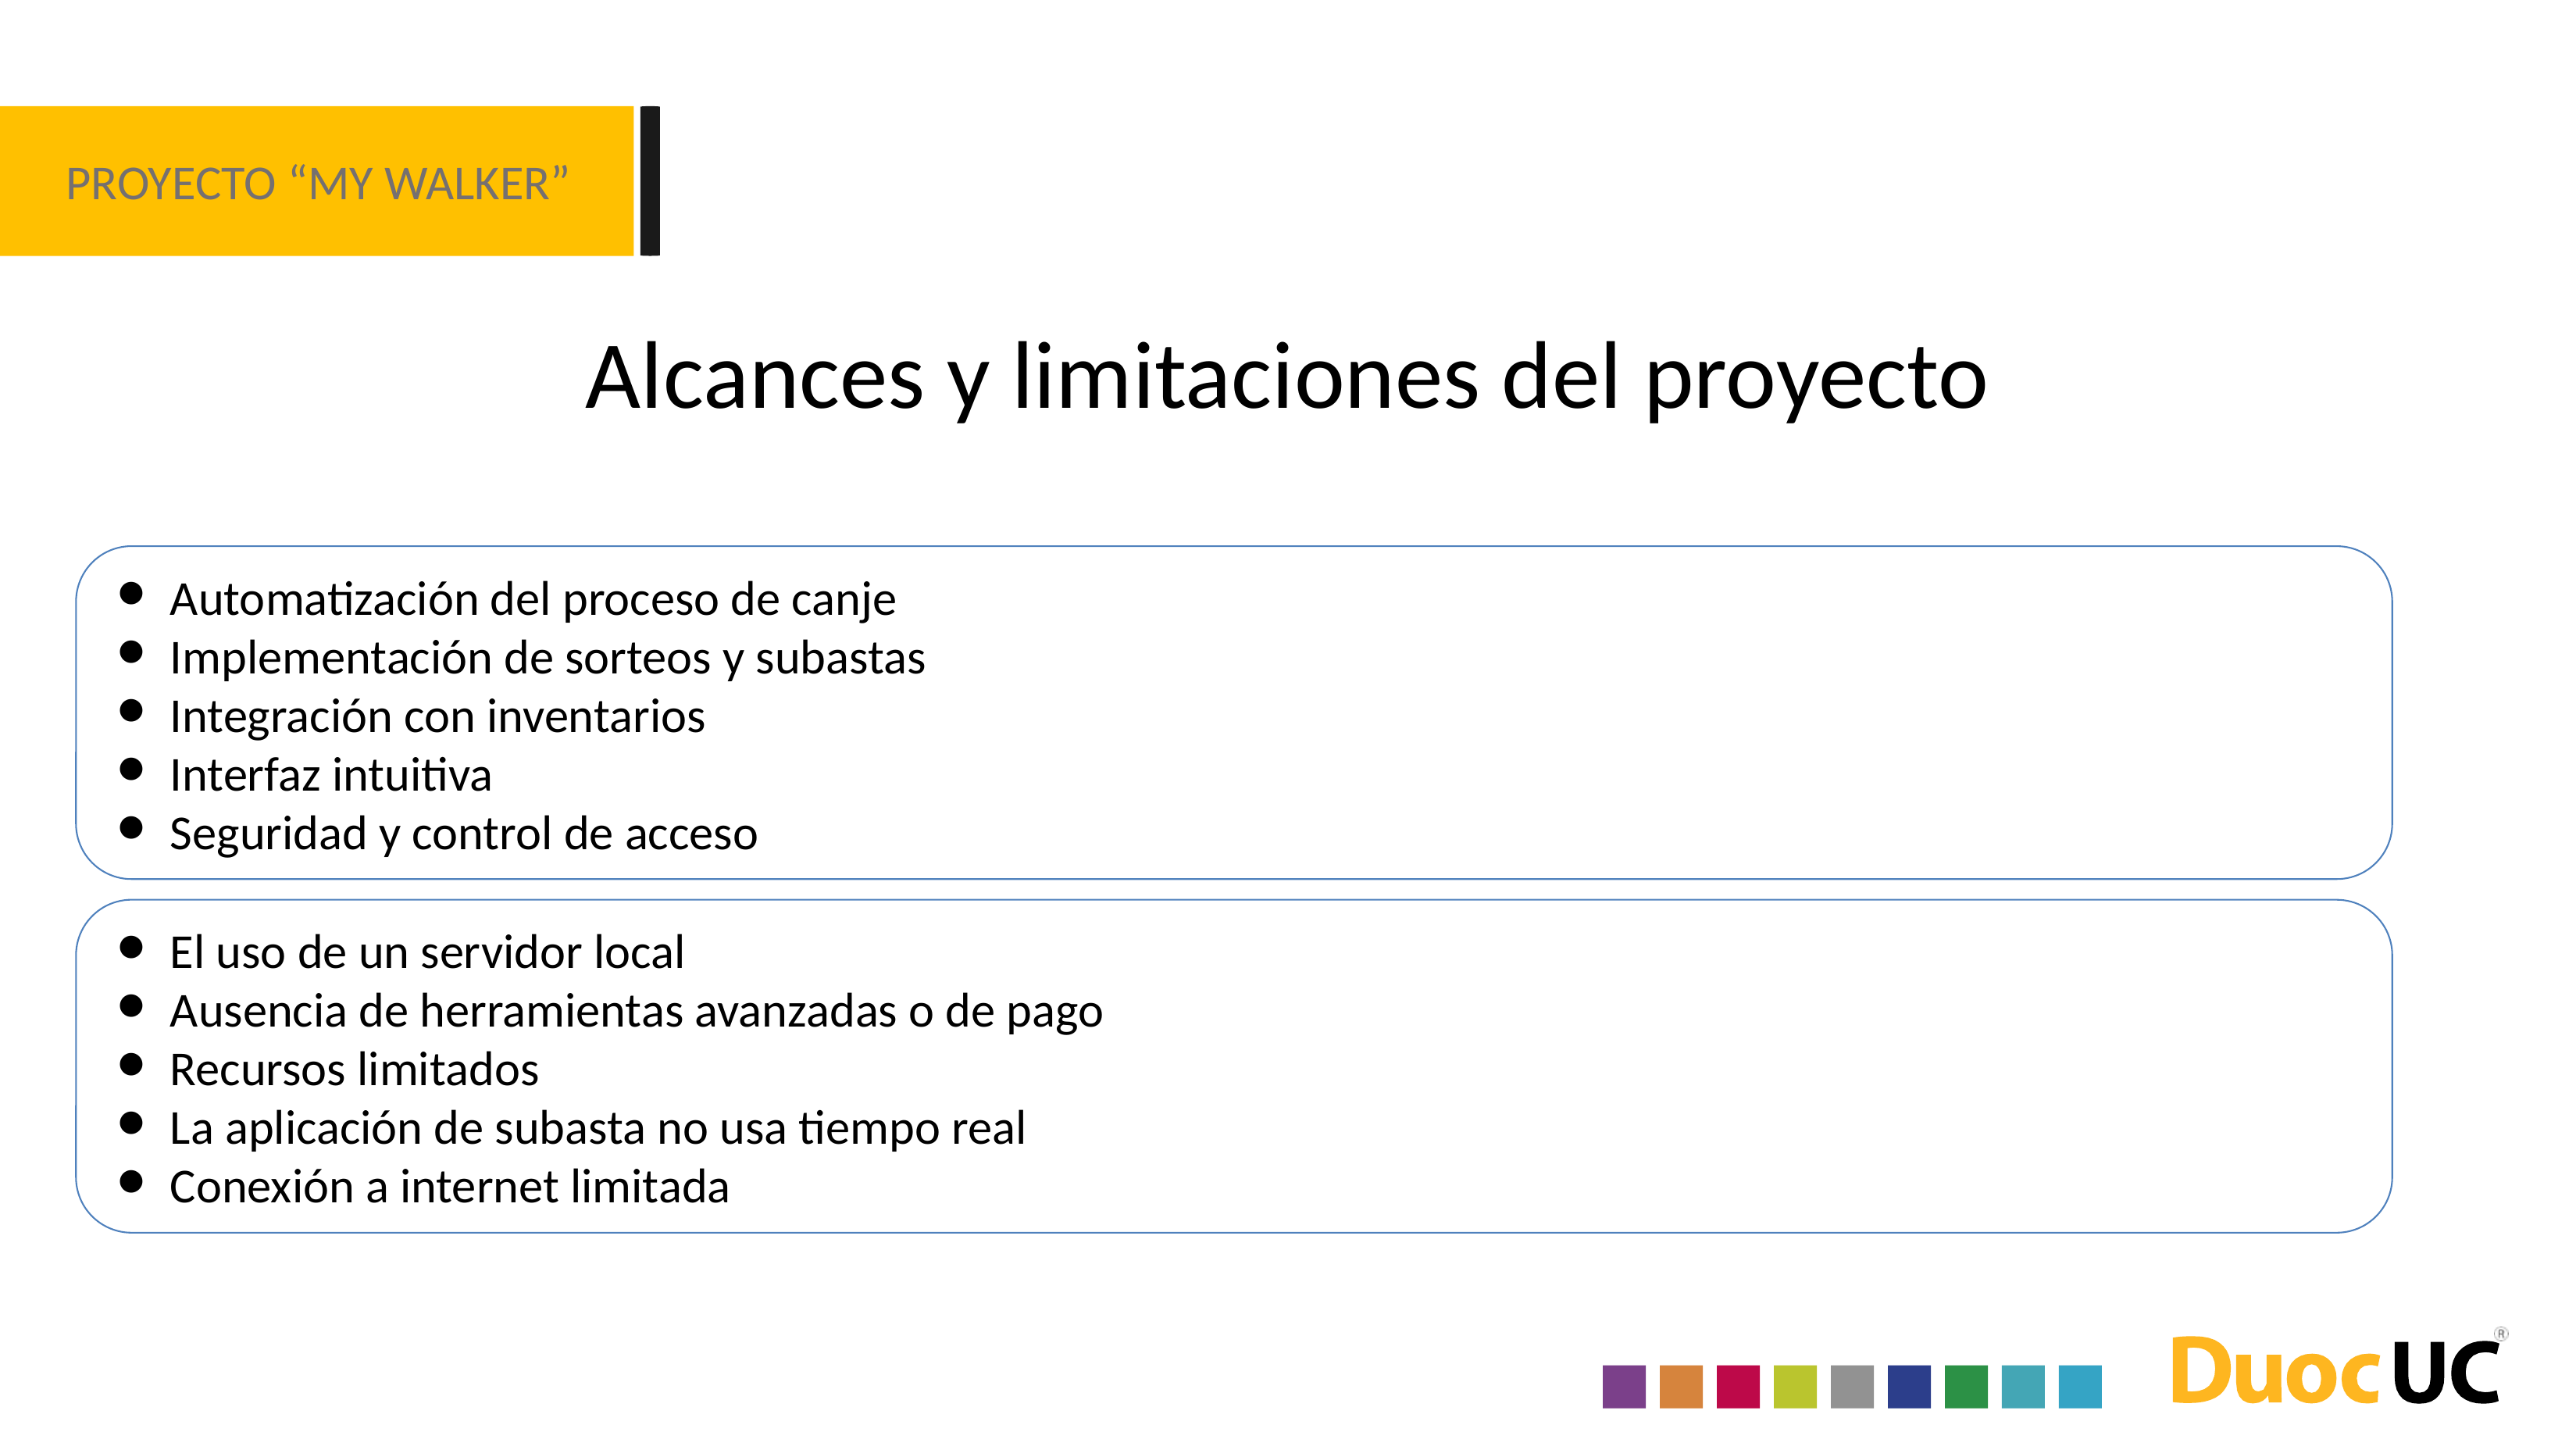

PROYECTO “MY WALKER”
Alcances y limitaciones del proyecto
Automatización del proceso de canje
Implementación de sorteos y subastas
Integración con inventarios
Interfaz intuitiva
Seguridad y control de acceso
El uso de un servidor local
Ausencia de herramientas avanzadas o de pago
Recursos limitados
La aplicación de subasta no usa tiempo real
Conexión a internet limitada